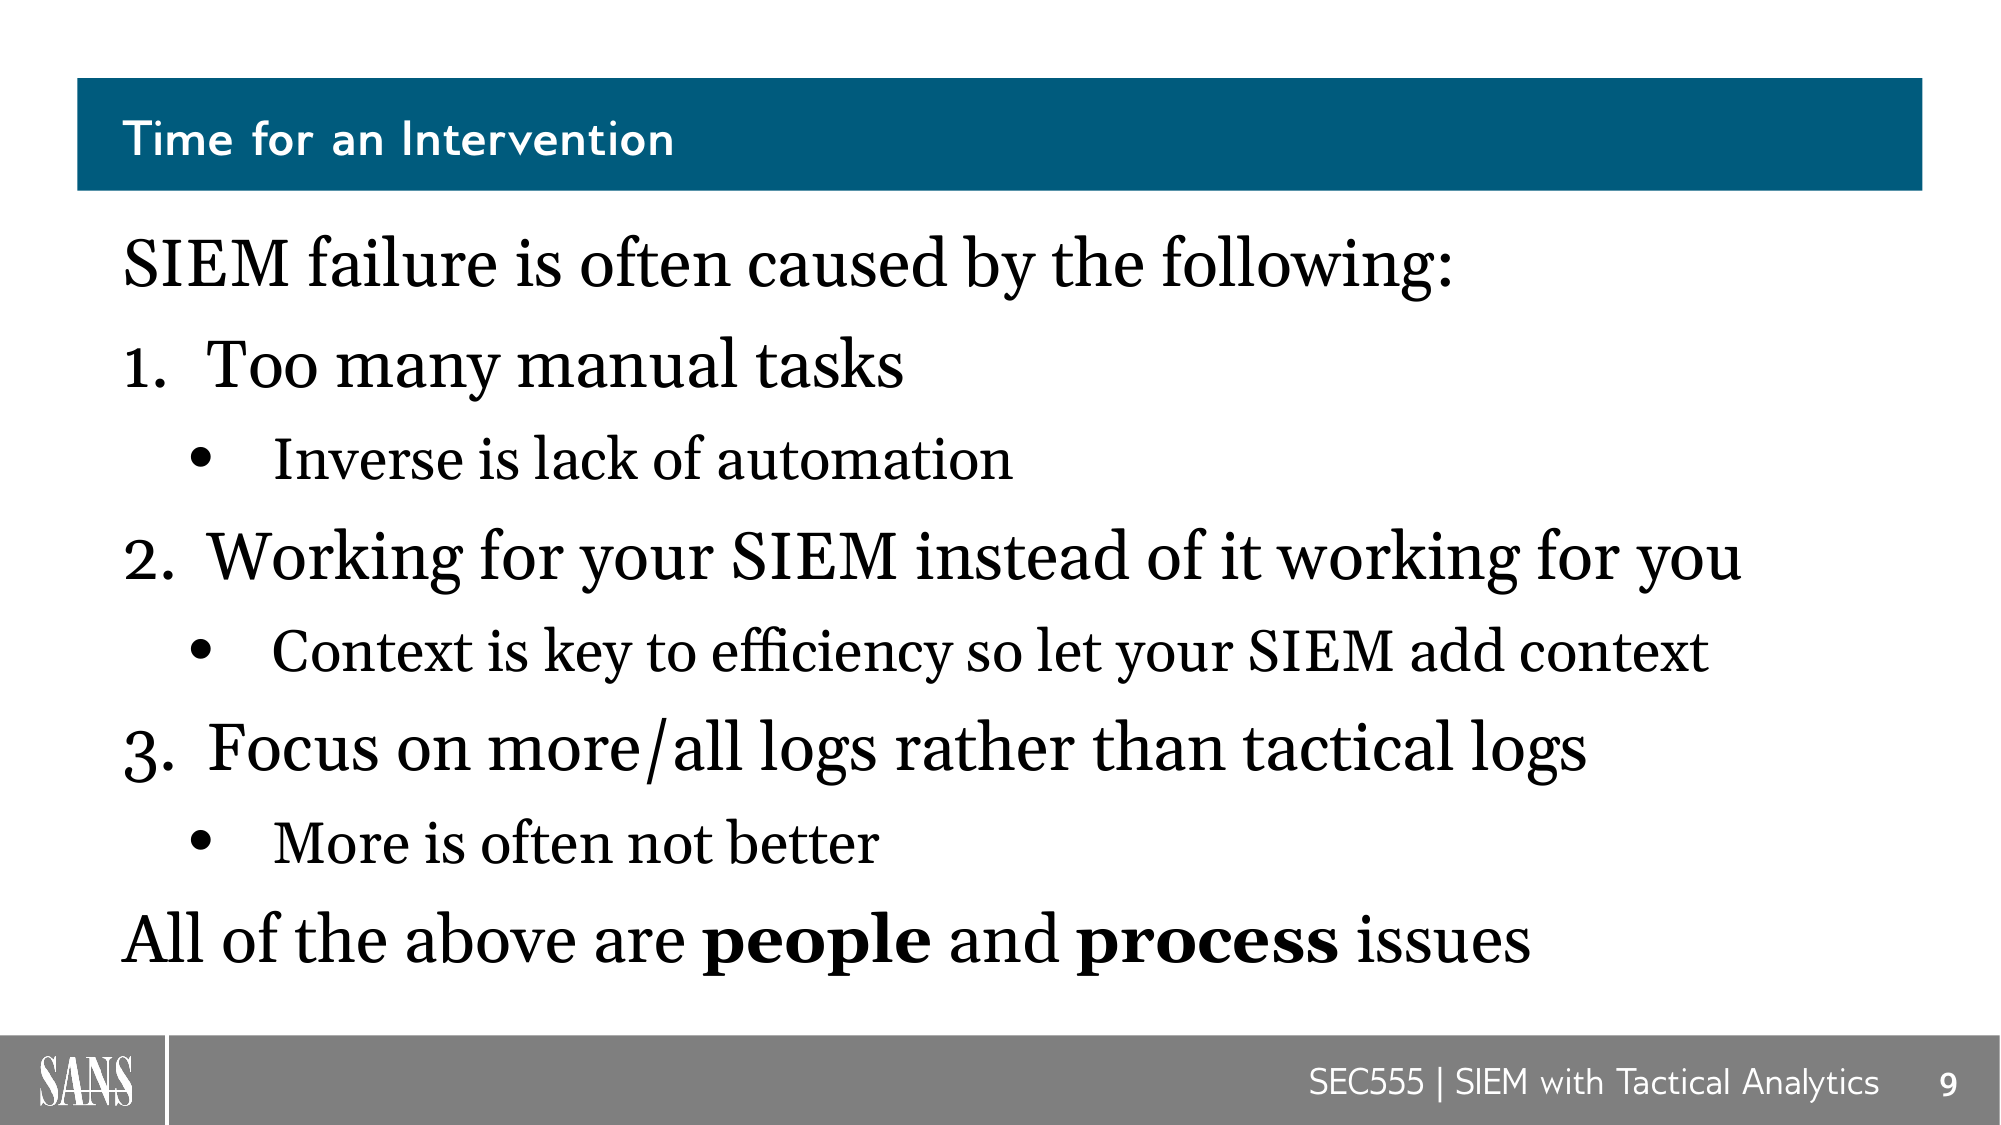

# Time for an Intervention
SIEM failure is often caused by the following:
Too many manual tasks
Inverse is lack of automation
Working for your SIEM instead of it working for you
Context is key to efficiency so let your SIEM add context
Focus on more/all logs rather than tactical logs
More is often not better
All of the above are people and process issues